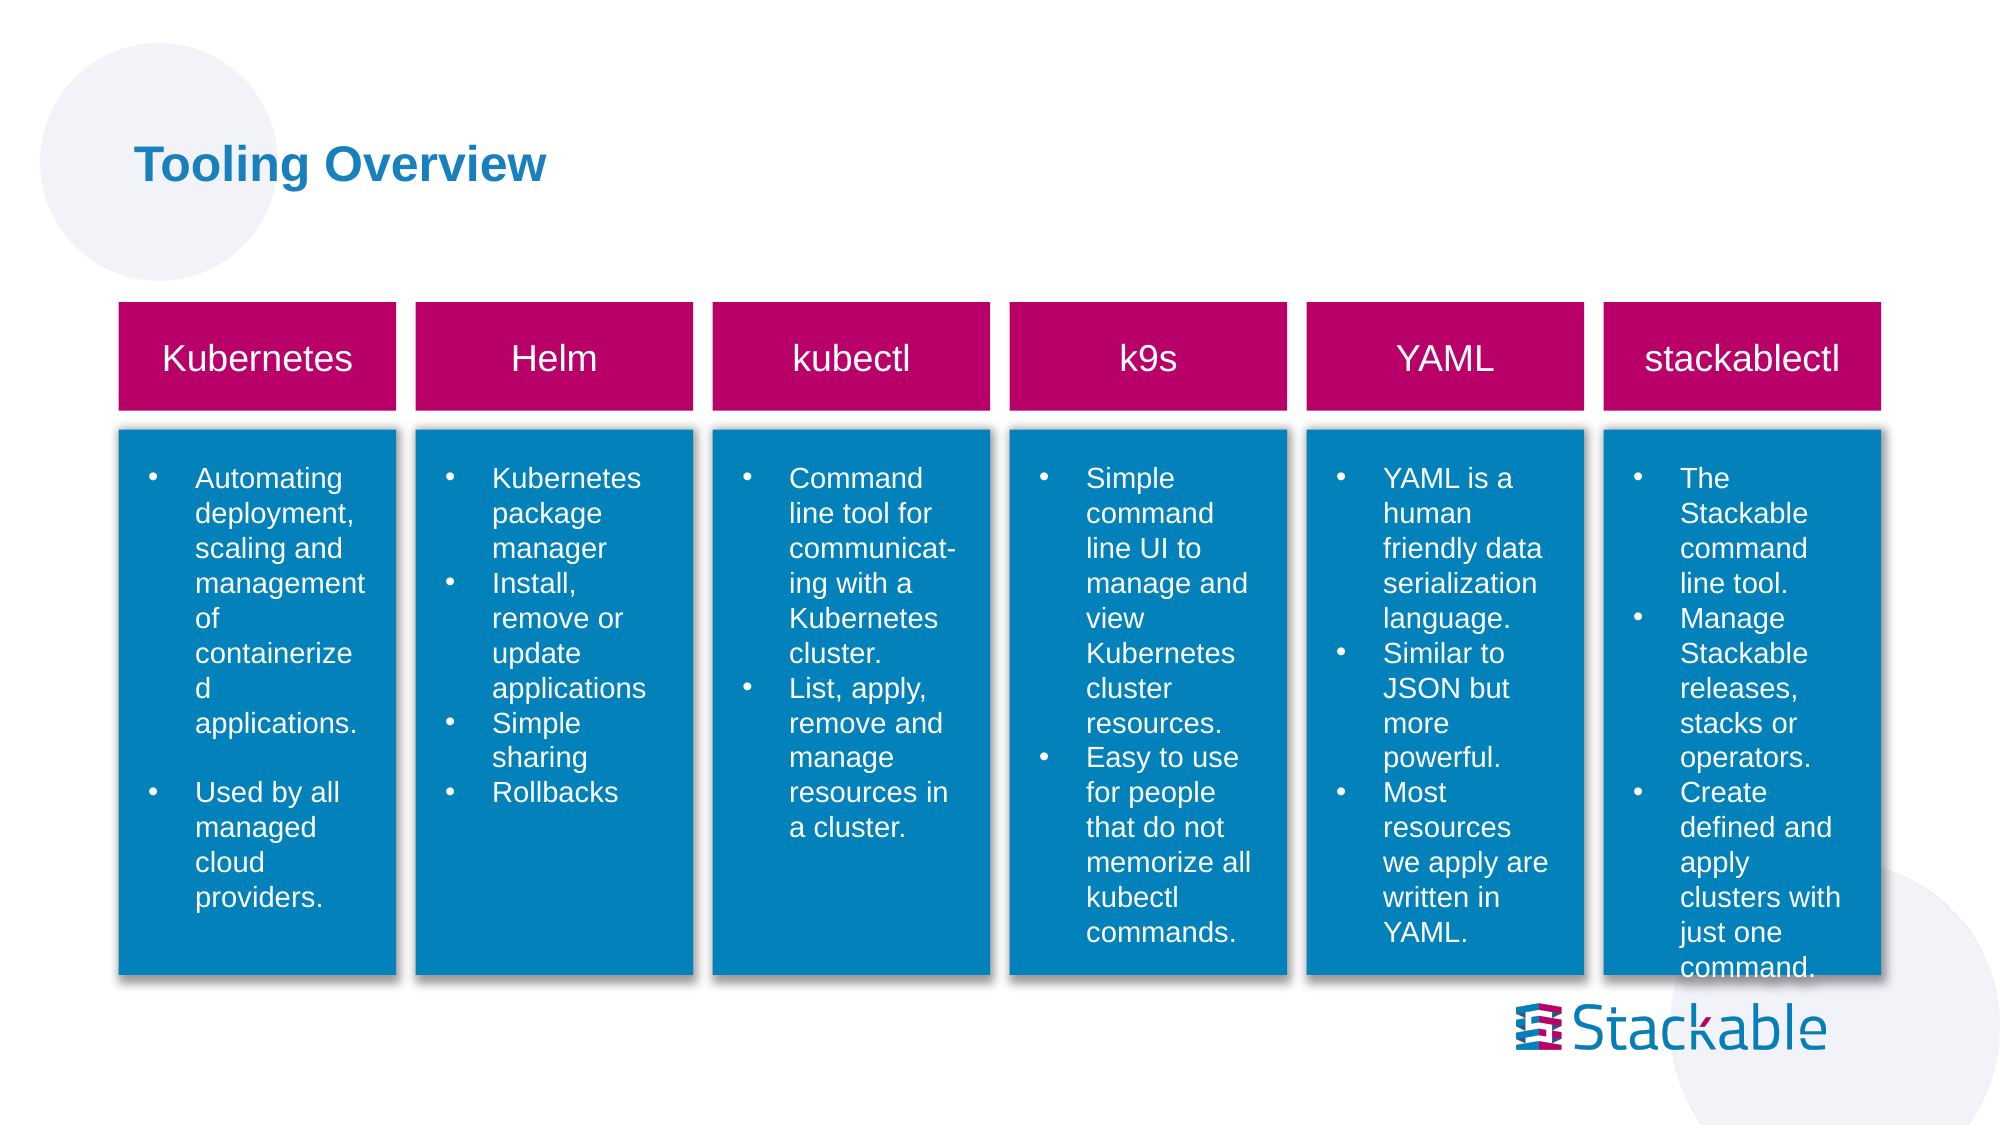

Tooling Overview
Kubernetes
Helm
kubectl
k9s
YAML
stackablectl
Automating deployment, scaling and management of containerized applications.

Used by all managed cloud providers.

Kubernetes package manager
Install, remove or update applications
Simple sharing
Rollbacks
Command line tool for communicat-ing with a Kubernetes cluster.
List, apply, remove and manage resources in a cluster.
Simple command line UI to manage and view Kubernetes cluster resources.
Easy to use for people that do not memorize all kubectl commands.

YAML is a human friendly data serialization language.
Similar to JSON but more powerful.
Most resources we apply are written in YAML.

The Stackable command line tool.
Manage Stackable releases, stacks or operators.
Create defined and apply clusters with just one command.